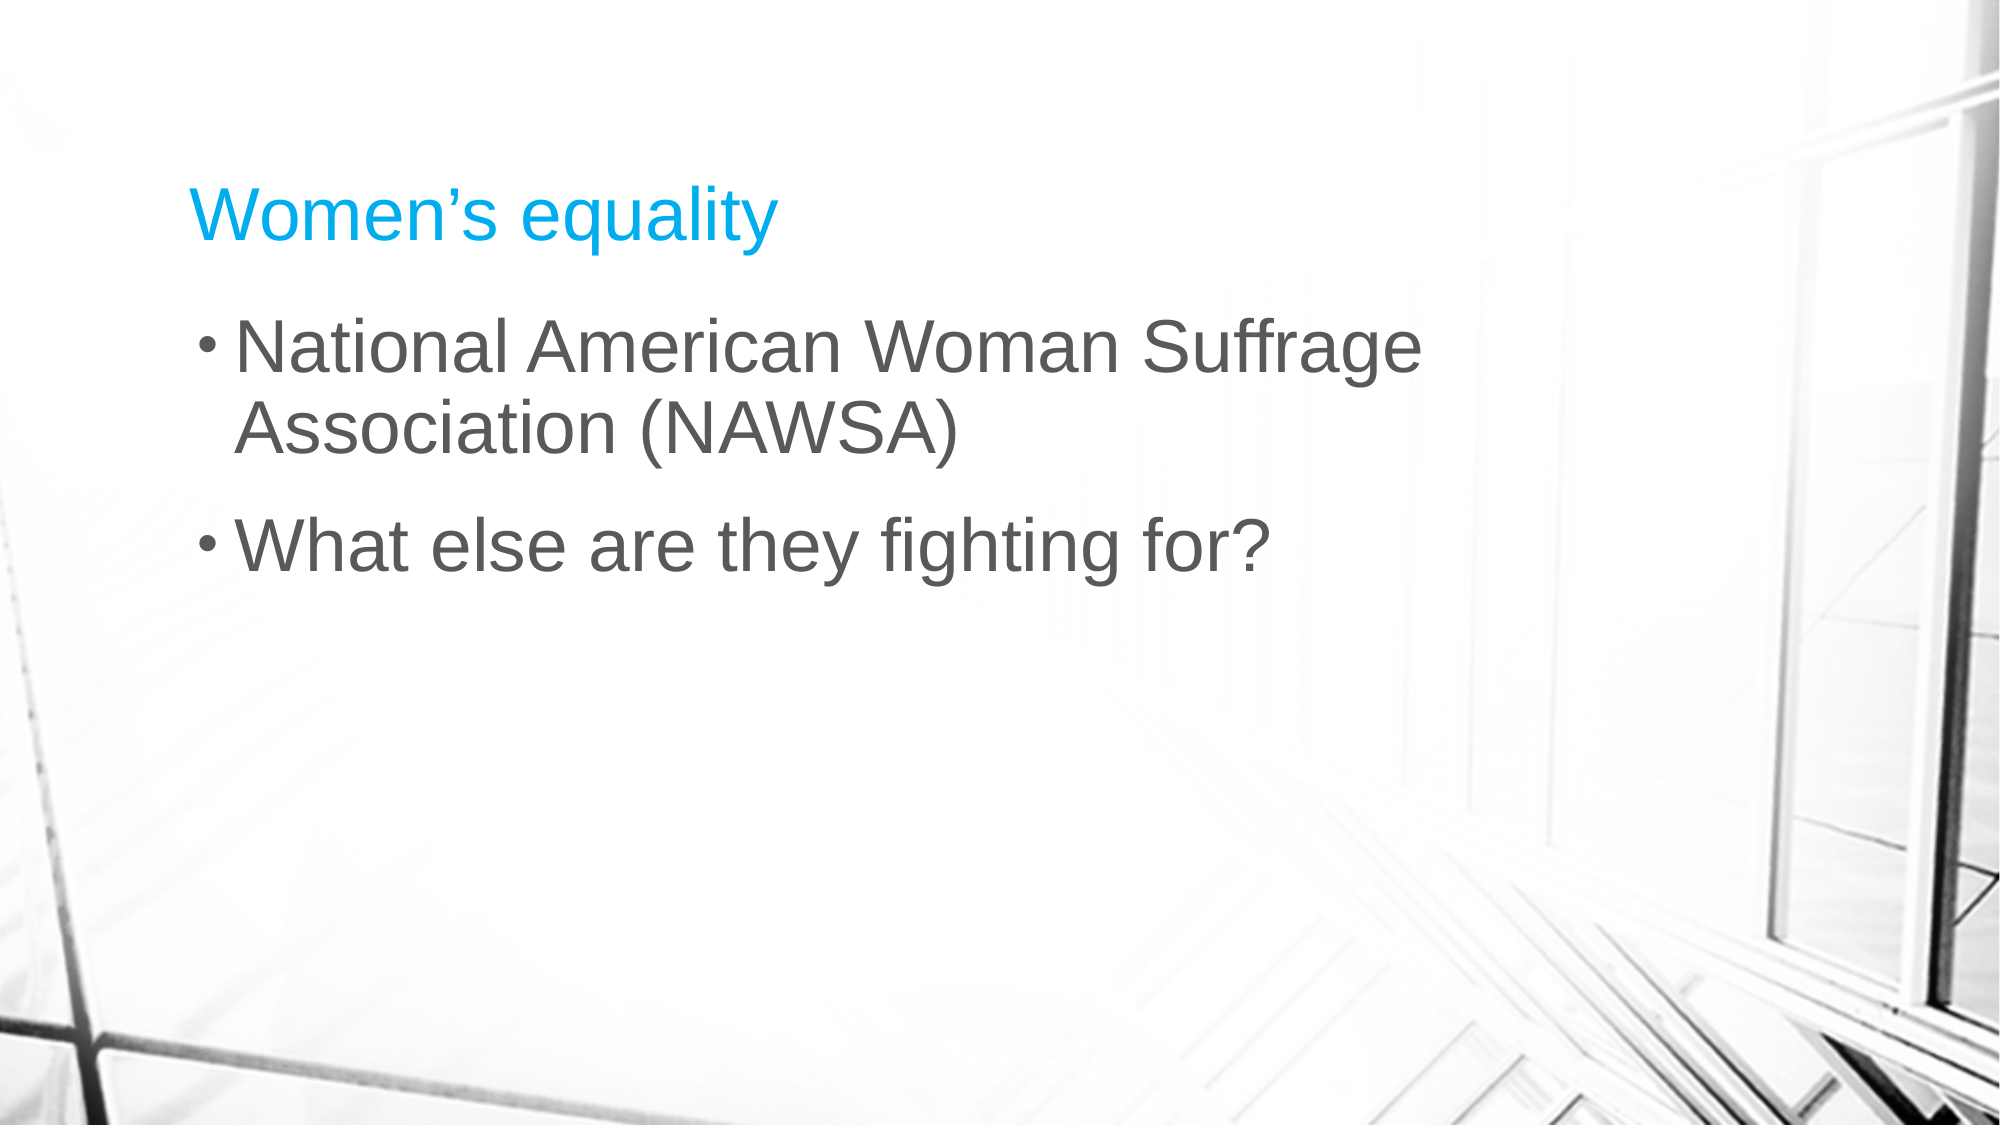

# Women’s equality
National American Woman Suffrage Association (NAWSA)
What else are they fighting for?